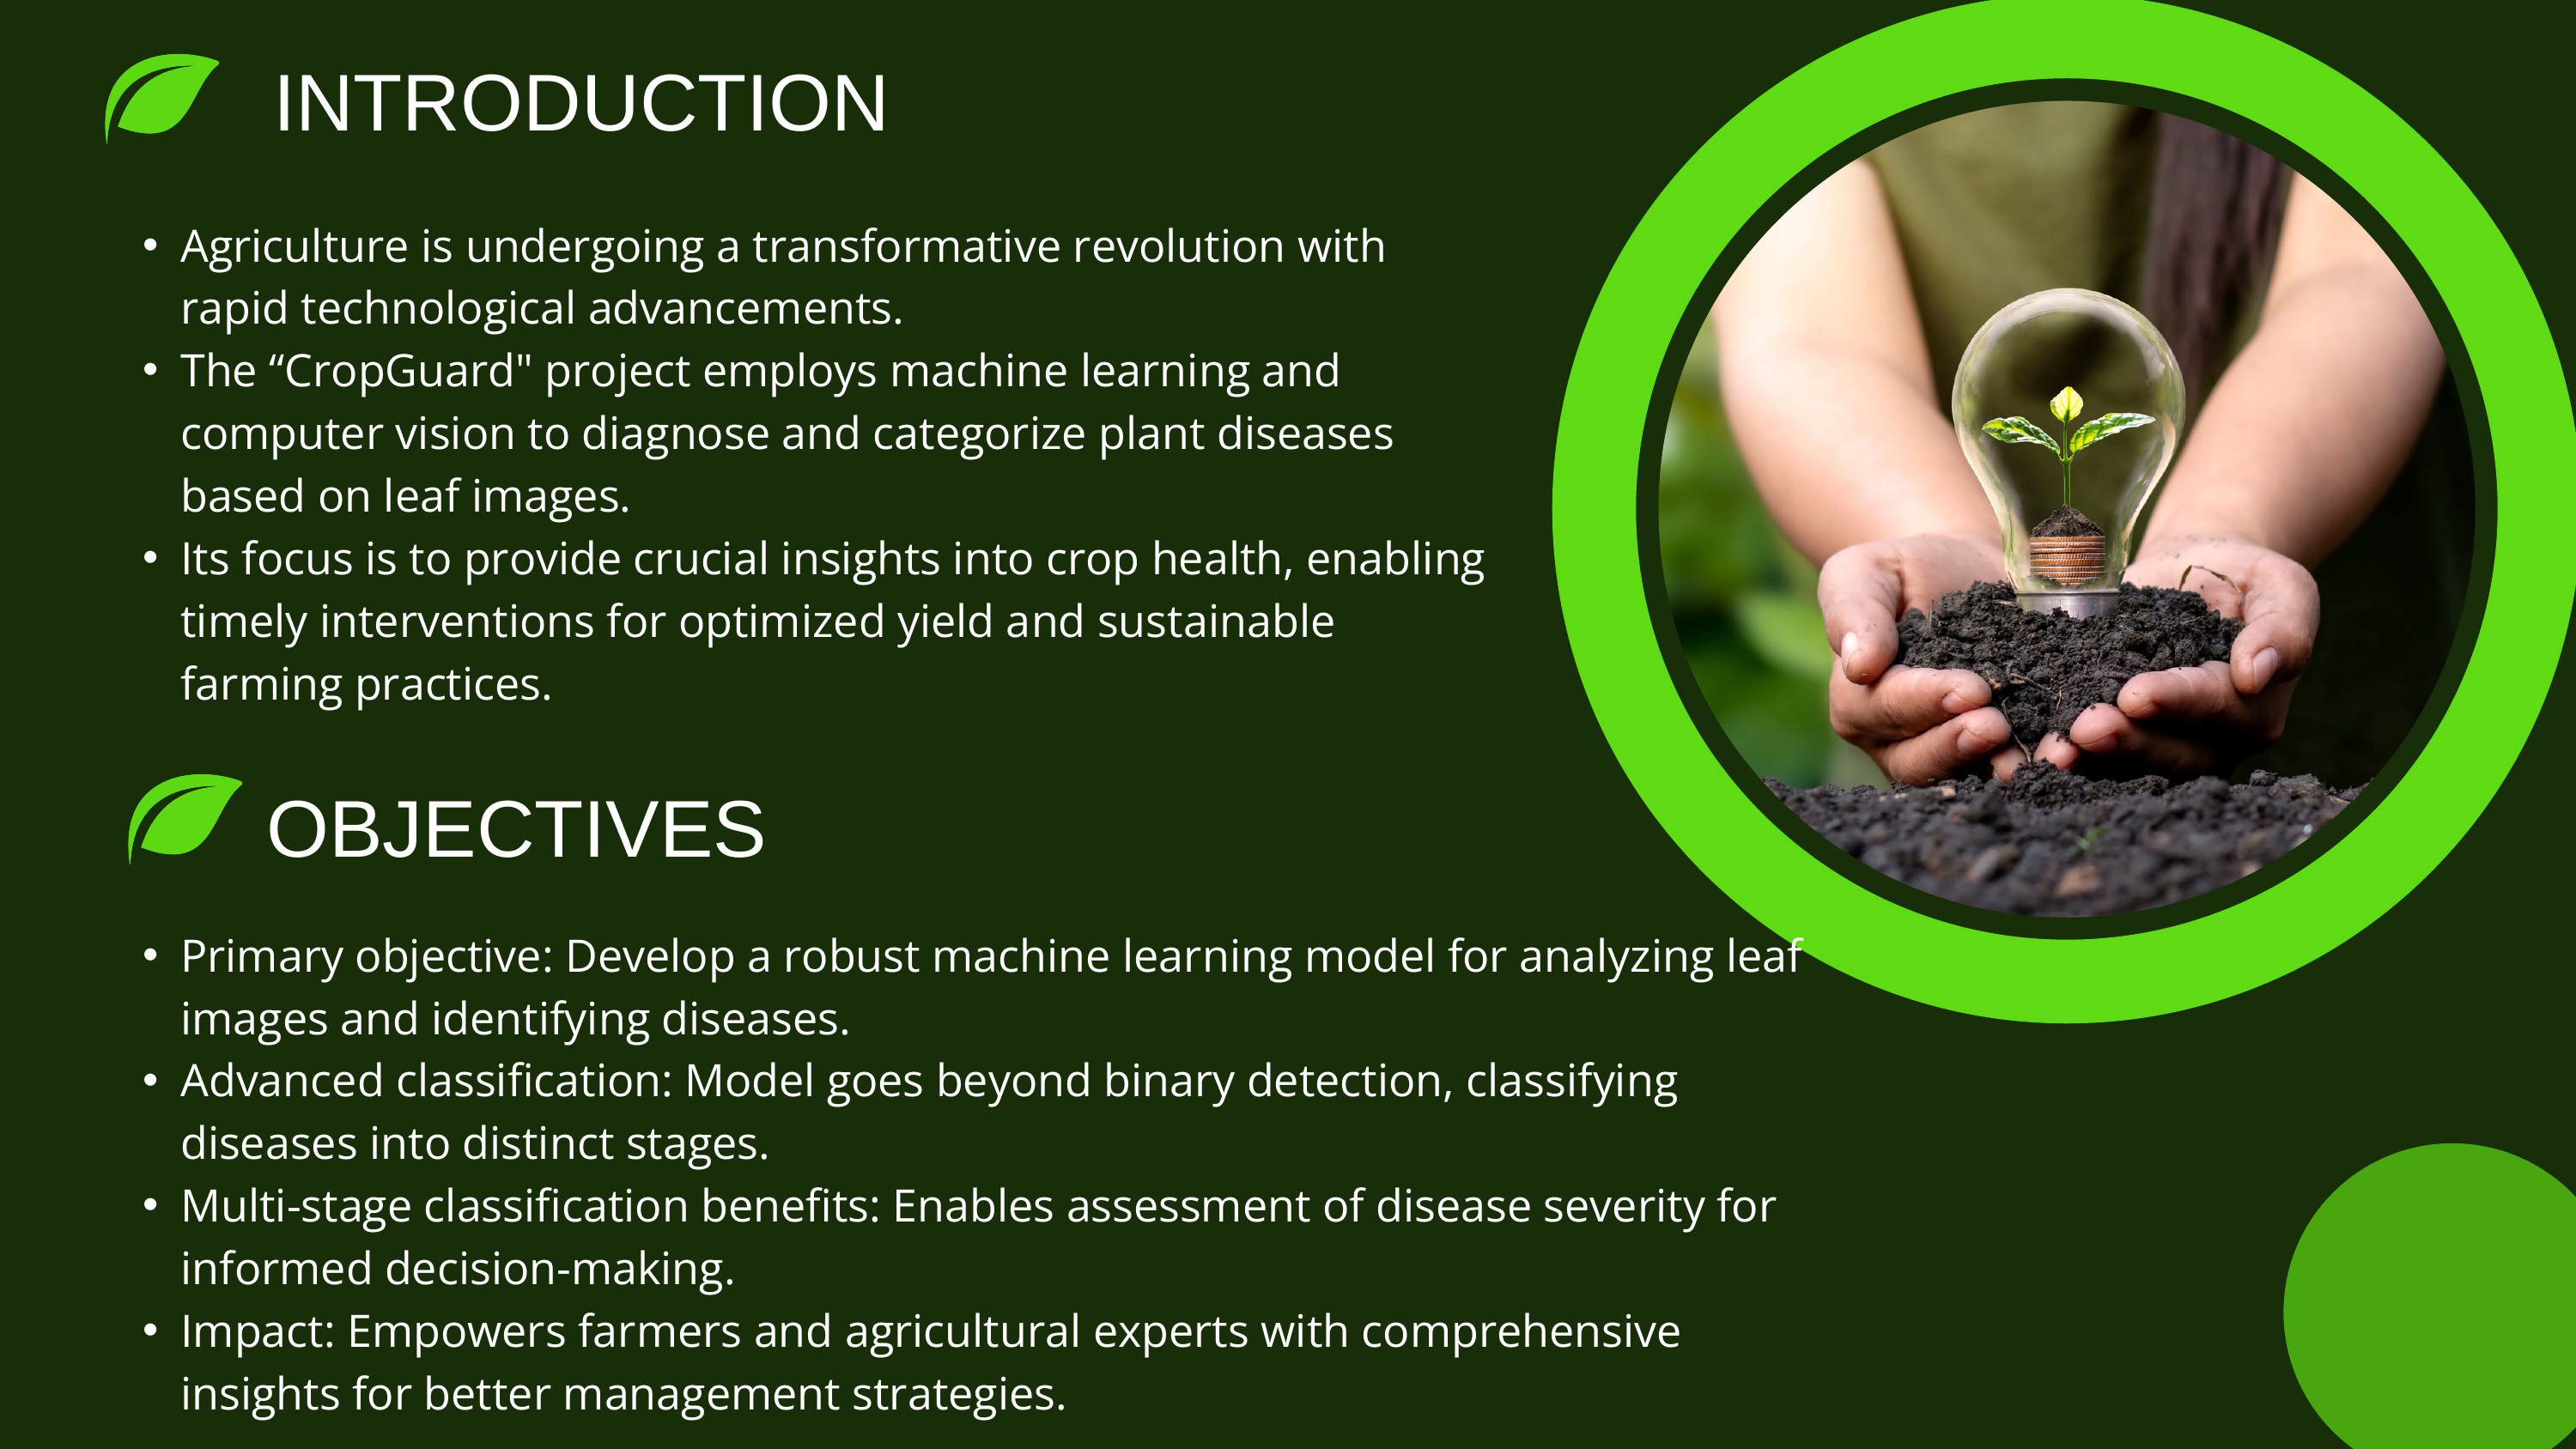

INTRODUCTION

Agriculture is undergoing a transformative revolution with rapid technological advancements.
The “CropGuard" project employs machine learning and computer vision to diagnose and categorize plant diseases based on leaf images.
Its focus is to provide crucial insights into crop health, enabling timely interventions for optimized yield and sustainable farming practices.
OBJECTIVES

Primary objective: Develop a robust machine learning model for analyzing leaf images and identifying diseases.
Advanced classification: Model goes beyond binary detection, classifying diseases into distinct stages.
Multi-stage classification benefits: Enables assessment of disease severity for informed decision-making.
Impact: Empowers farmers and agricultural experts with comprehensive insights for better management strategies.